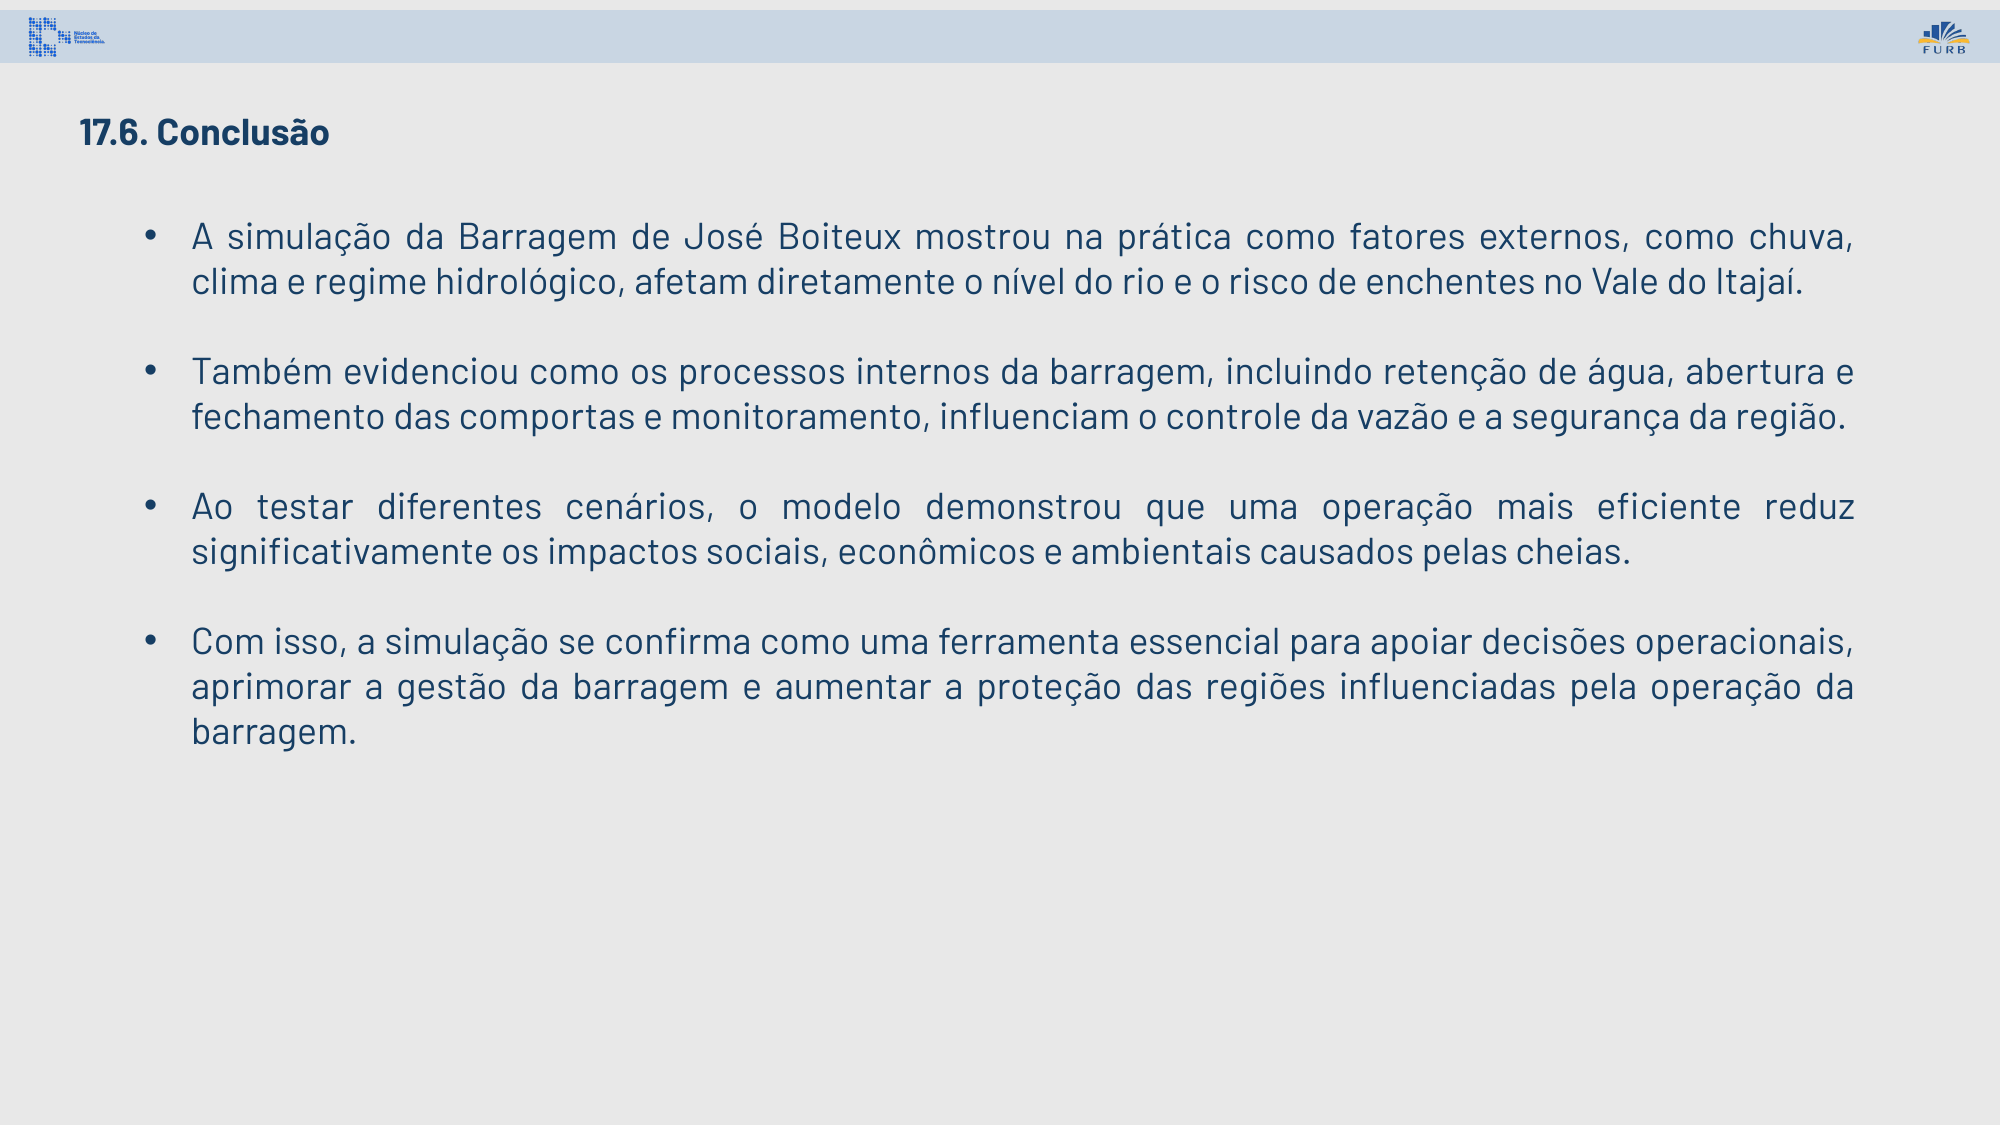

17.6. Conclusão
A simulação da Barragem de José Boiteux mostrou na prática como fatores externos, como chuva, clima e regime hidrológico, afetam diretamente o nível do rio e o risco de enchentes no Vale do Itajaí.

Também evidenciou como os processos internos da barragem, incluindo retenção de água, abertura e fechamento das comportas e monitoramento, influenciam o controle da vazão e a segurança da região.

Ao testar diferentes cenários, o modelo demonstrou que uma operação mais eficiente reduz significativamente os impactos sociais, econômicos e ambientais causados pelas cheias.

Com isso, a simulação se confirma como uma ferramenta essencial para apoiar decisões operacionais, aprimorar a gestão da barragem e aumentar a proteção das regiões influenciadas pela operação da barragem.